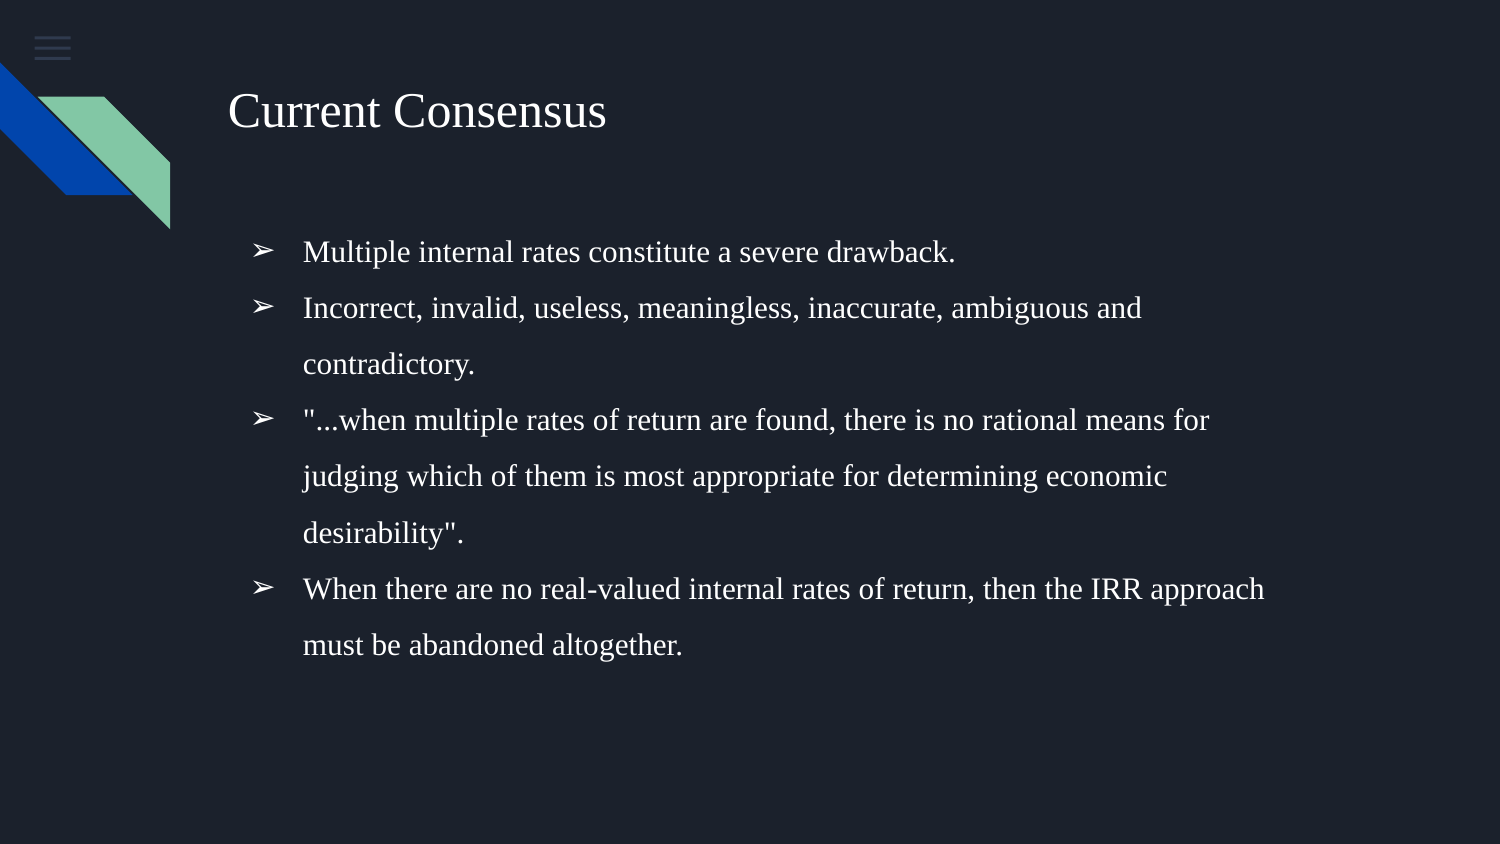

# Current Consensus
Multiple internal rates constitute a severe drawback.
Incorrect, invalid, useless, meaningless, inaccurate, ambiguous and contradictory.
"...when multiple rates of return are found, there is no rational means for judging which of them is most appropriate for determining economic desirability".
When there are no real-valued internal rates of return, then the IRR approach must be abandoned altogether.